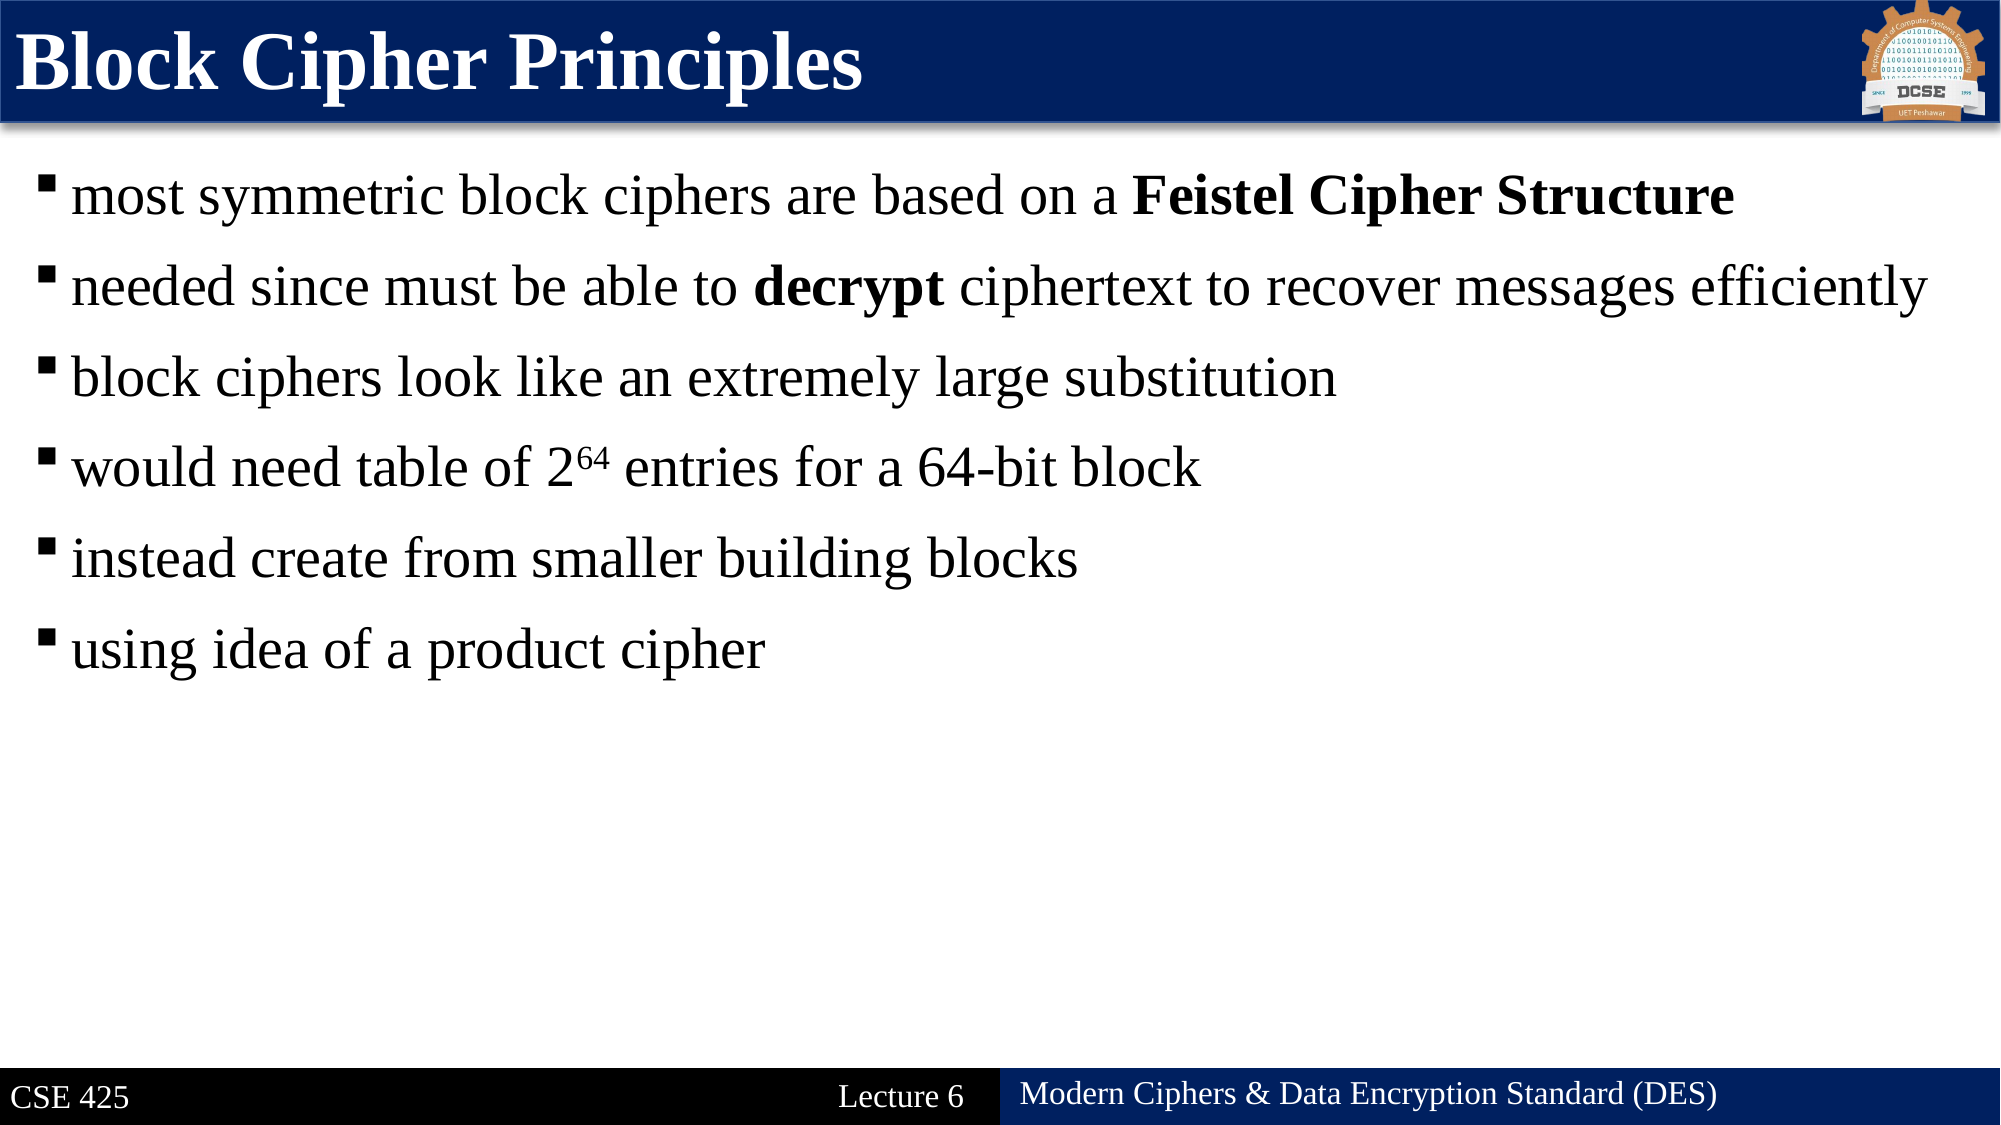

# Block Cipher Principles
most symmetric block ciphers are based on a Feistel Cipher Structure
needed since must be able to decrypt ciphertext to recover messages efficiently
block ciphers look like an extremely large substitution
would need table of 264 entries for a 64-bit block
instead create from smaller building blocks
using idea of a product cipher

8